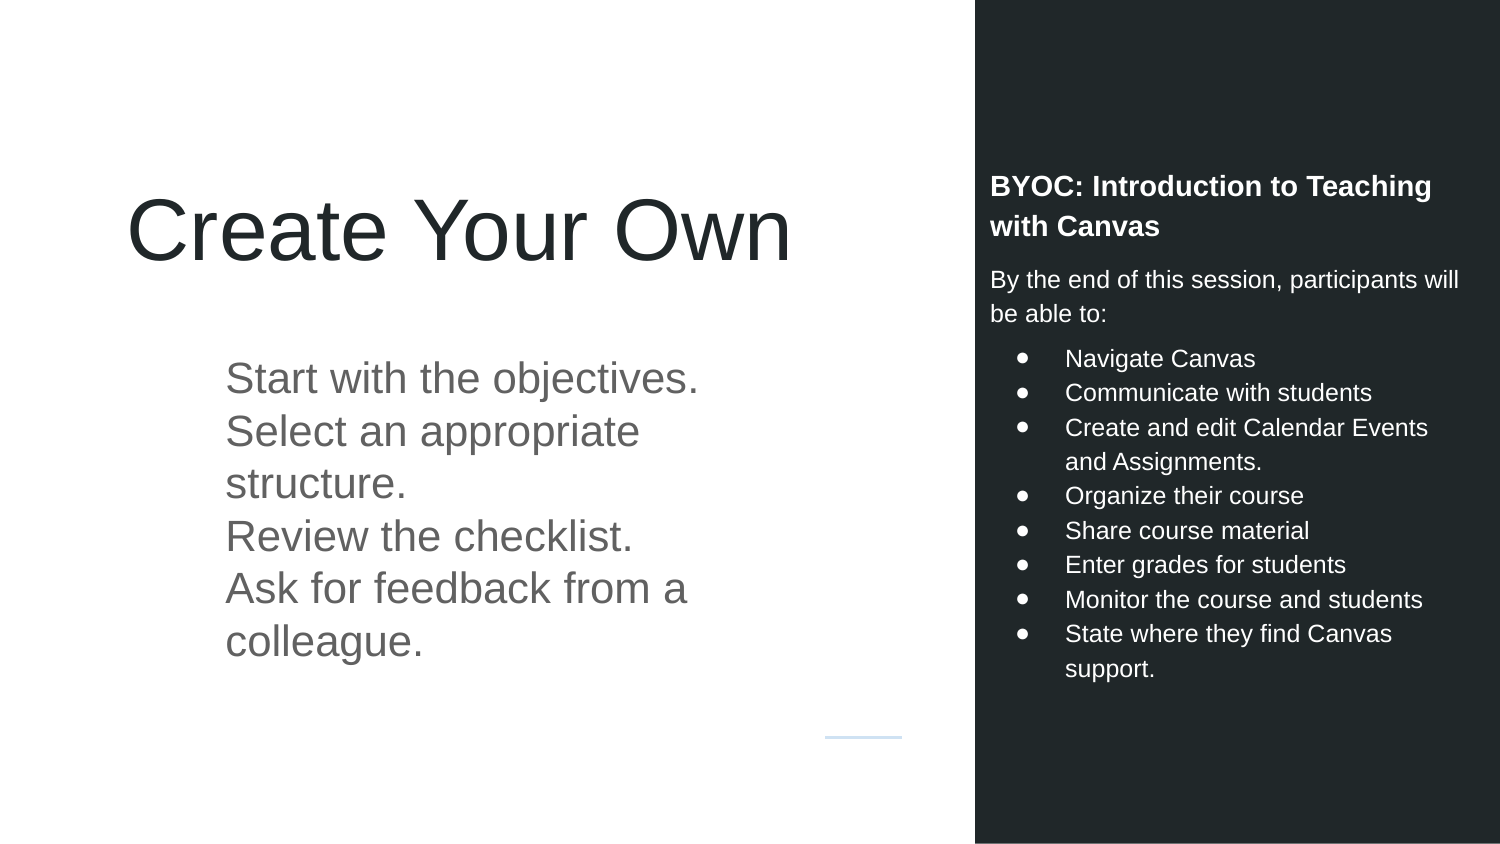

# Create Your Own
BYOC: Introduction to Teaching with Canvas
By the end of this session, participants will be able to:
Navigate Canvas
Communicate with students
Create and edit Calendar Events and Assignments.
Organize their course
Share course material
Enter grades for students
Monitor the course and students
State where they find Canvas support.

Start with the objectives.
Select an appropriate structure.
Review the checklist.
Ask for feedback from a colleague.